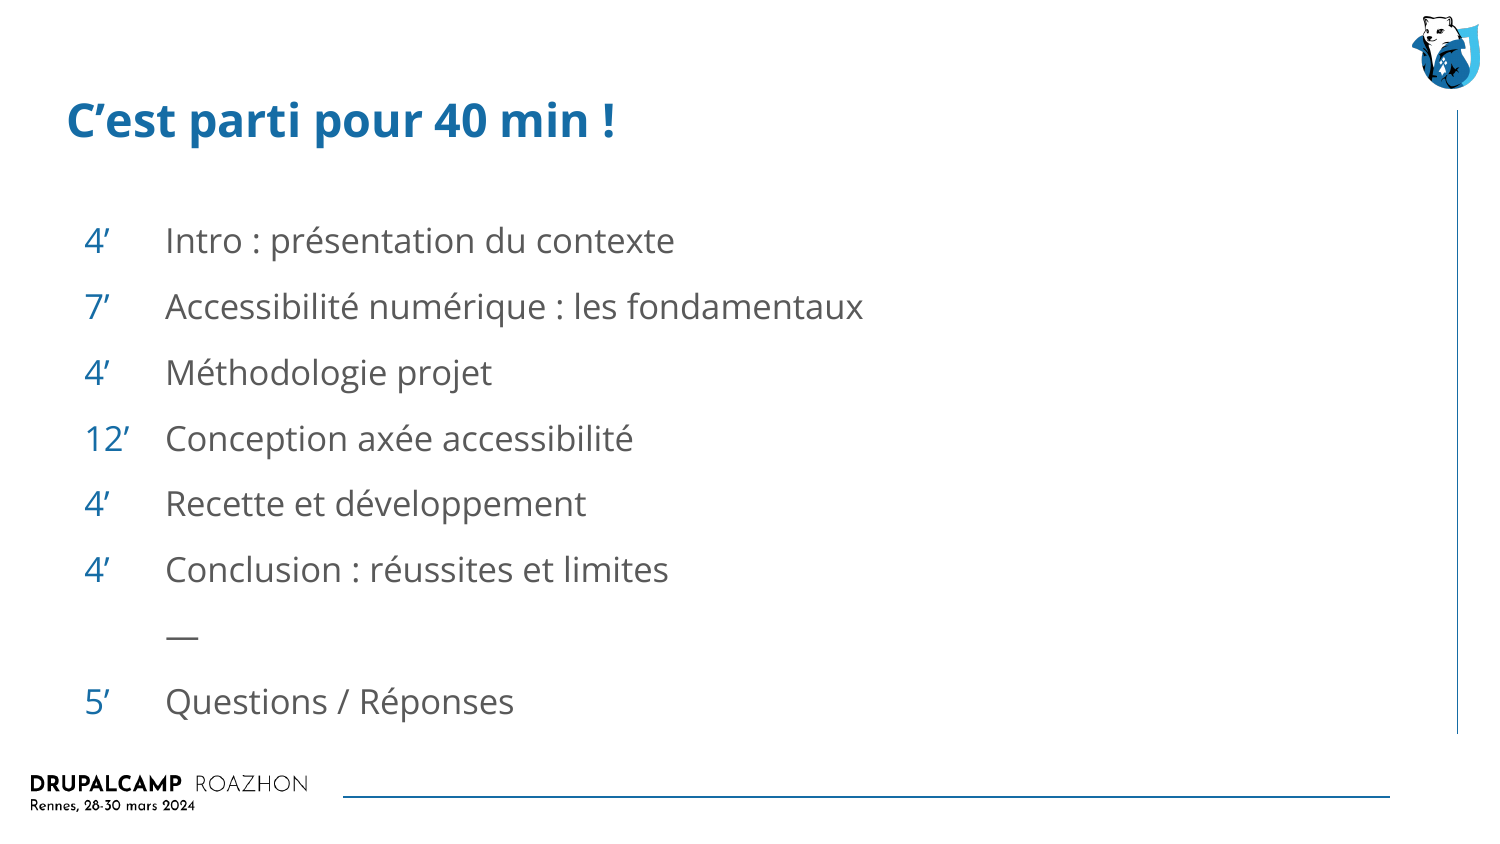

# C’est parti pour 40 min !
4’
7’
4’
12’
4’
4’

5’
Intro : présentation du contexte
Accessibilité numérique : les fondamentaux
Méthodologie projet
Conception axée accessibilité
Recette et développement
Conclusion : réussites et limites
—
Questions / Réponses